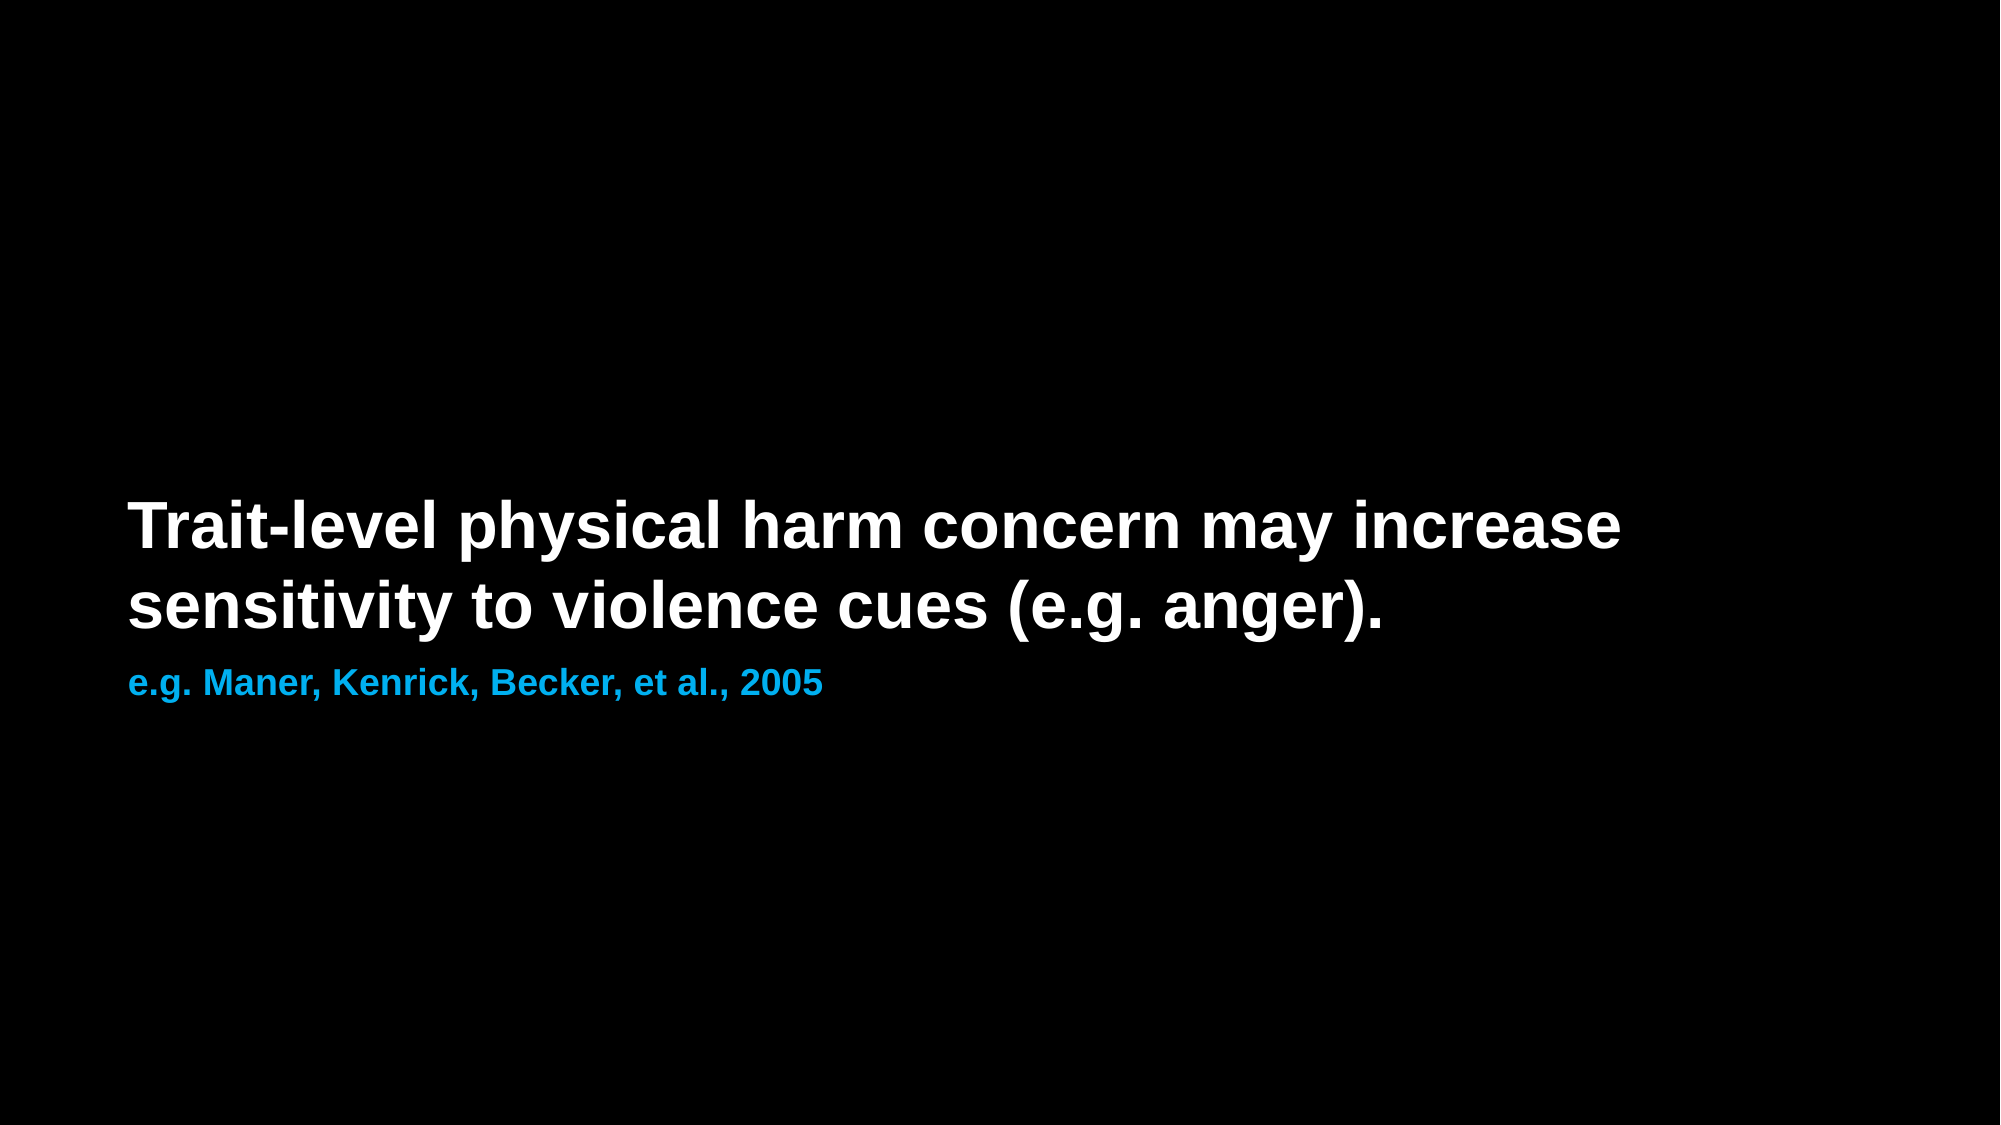

Trait-level physical harm concern may increase sensitivity to violence cues (e.g. anger).
e.g. Maner, Kenrick, Becker, et al., 2005